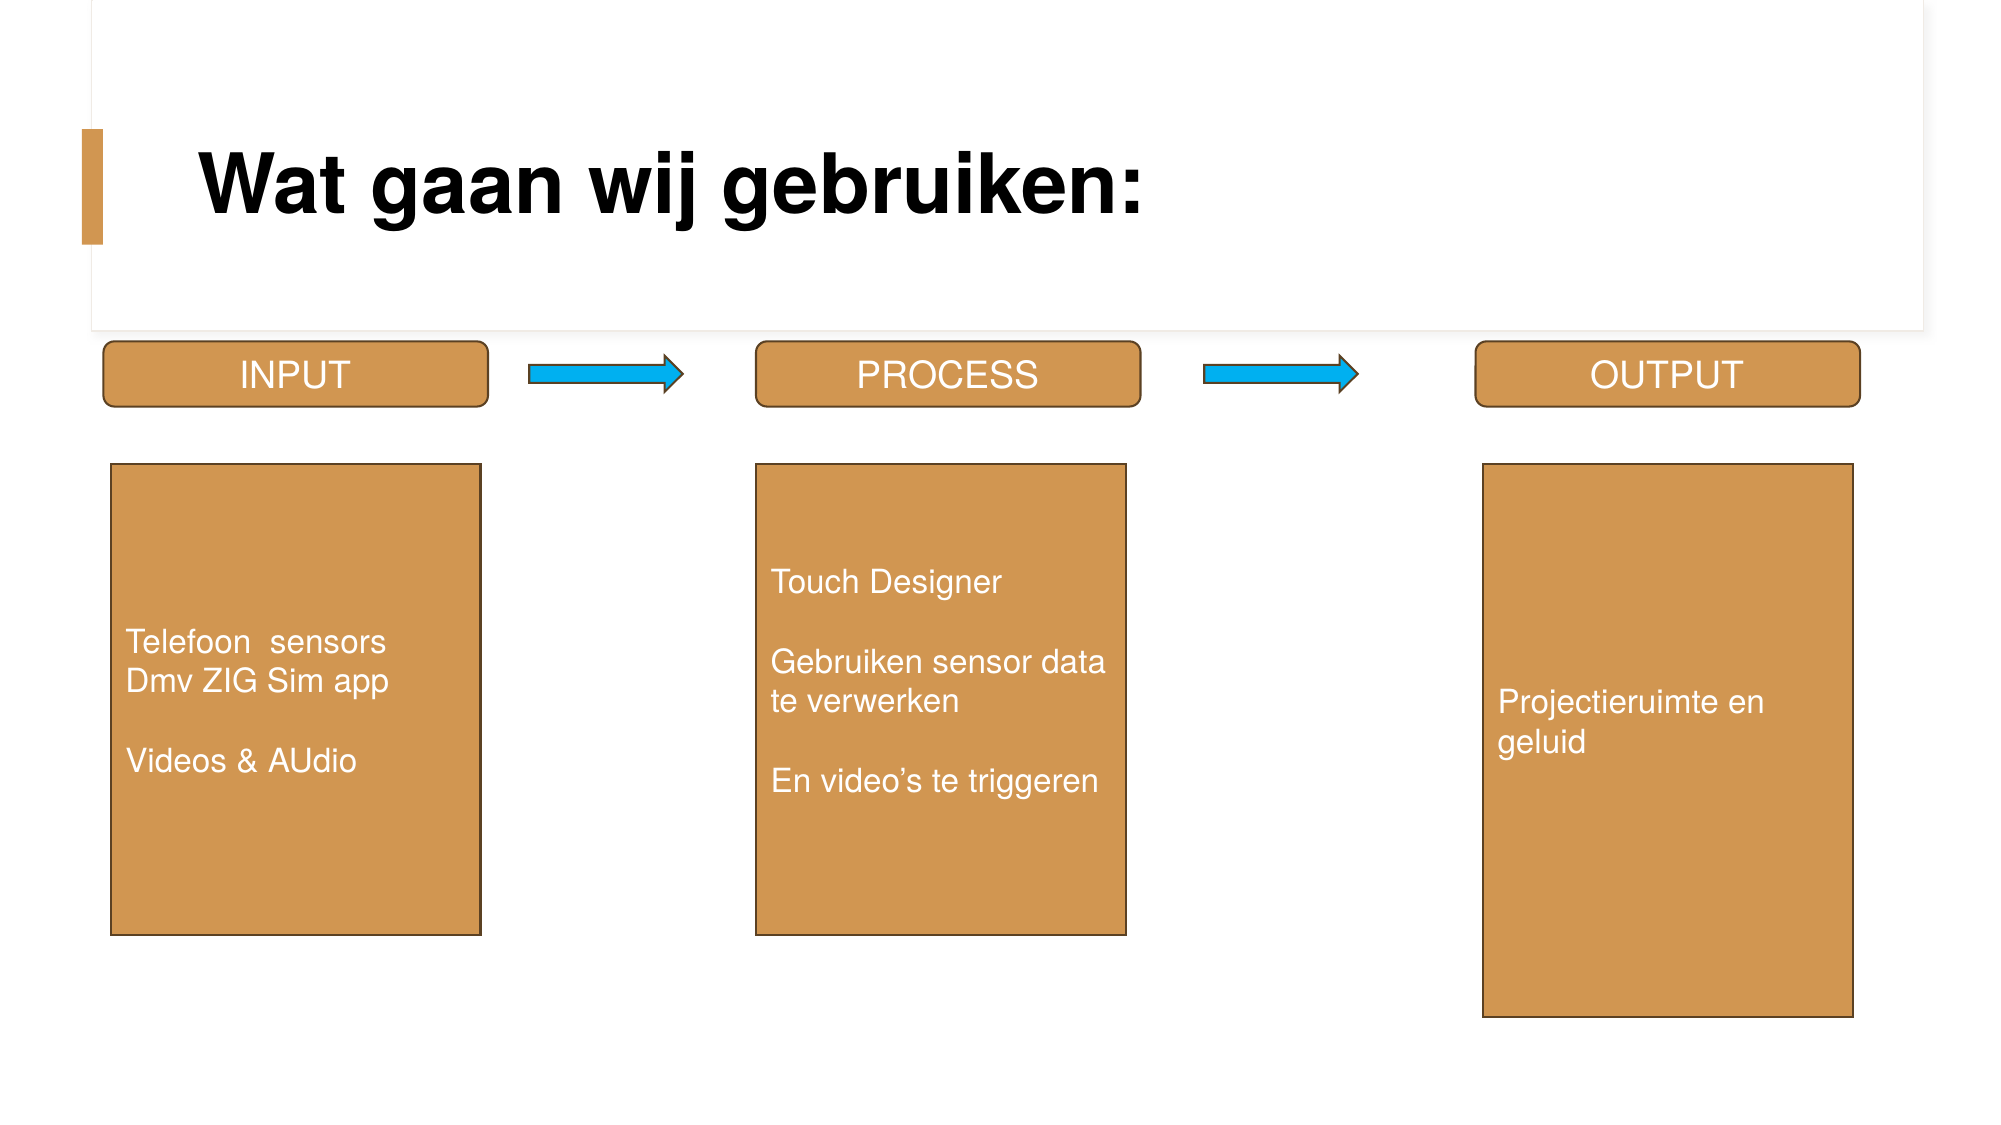

# Wat gaan wij gebruiken:
INPUT
PROCESS
OUTPUT

Projectieruimte en geluid
Touch Designer

Gebruiken sensor data te verwerken

En video’s te triggeren

Telefoon  sensors
Dmv ZIG Sim app

Videos & AUdio